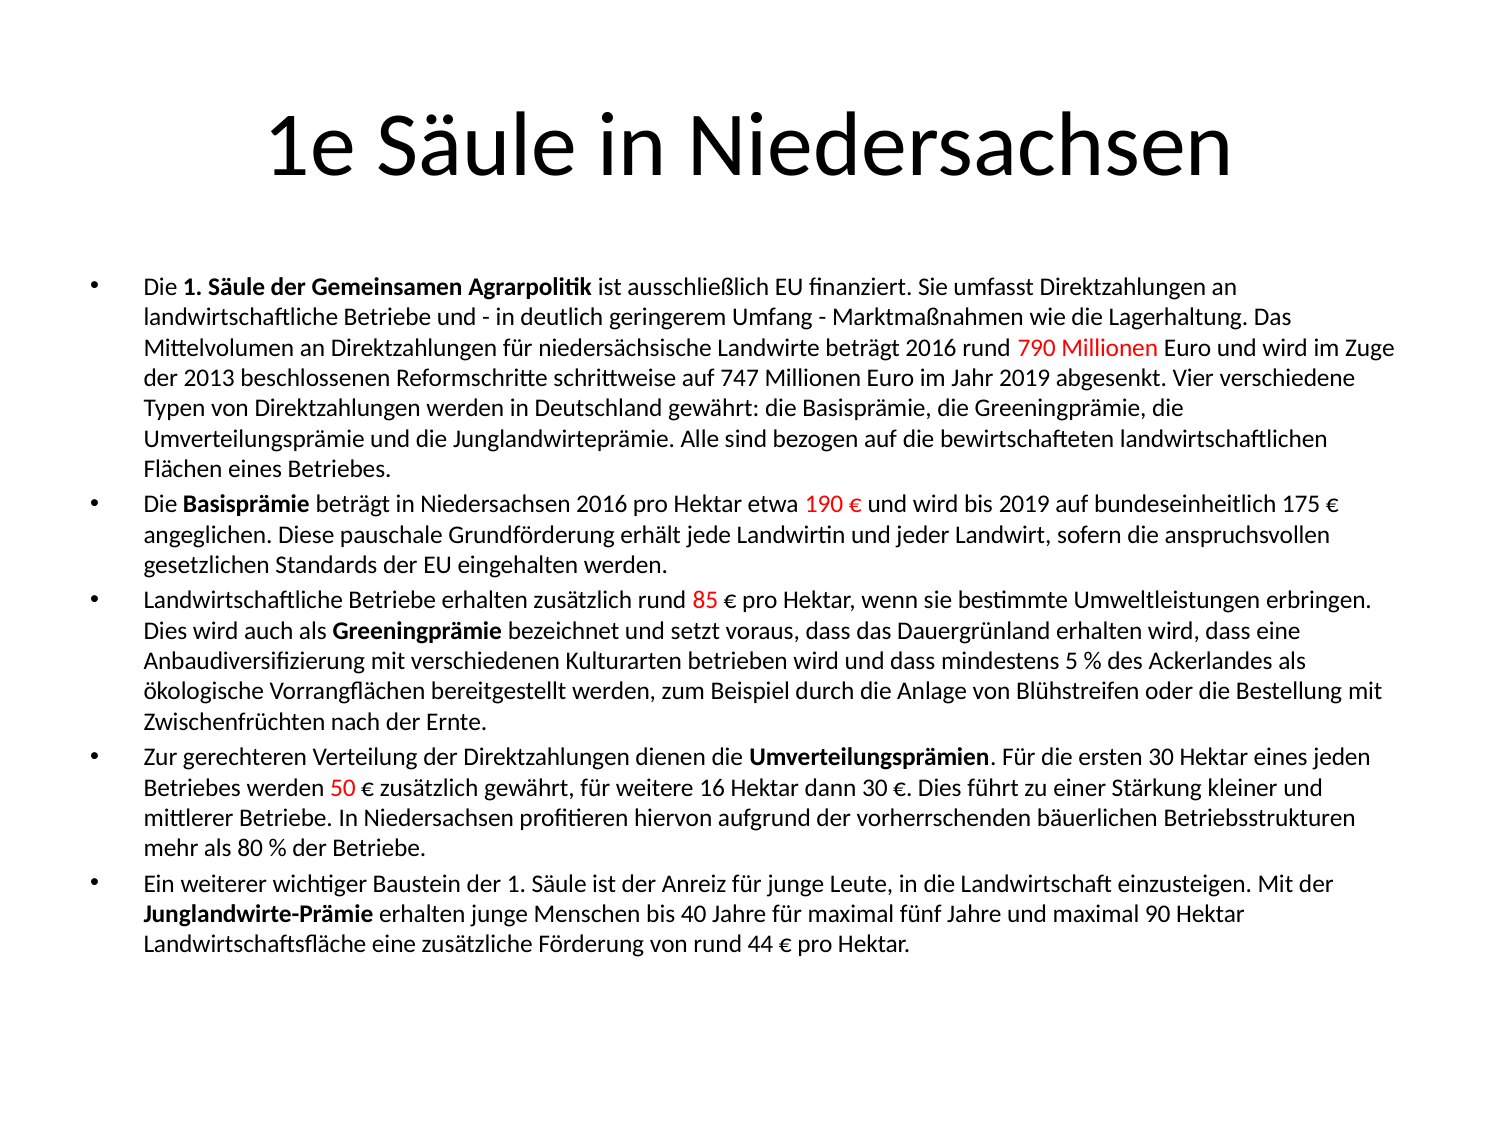

# 1e Säule in Niedersachsen
Die 1. Säule der Gemeinsamen Agrarpolitik ist ausschließlich EU finanziert. Sie umfasst Direktzahlungen an landwirtschaftliche Betriebe und - in deutlich geringerem Umfang - Marktmaßnahmen wie die Lagerhaltung. Das Mittelvolumen an Direktzahlungen für niedersächsische Landwirte beträgt 2016 rund 790 Millionen Euro und wird im Zuge der 2013 beschlossenen Reformschritte schrittweise auf 747 Millionen Euro im Jahr 2019 abgesenkt. Vier verschiedene Typen von Direktzahlungen werden in Deutschland gewährt: die Basisprämie, die Greeningprämie, die Umverteilungsprämie und die Junglandwirteprämie. Alle sind bezogen auf die bewirtschafteten landwirtschaftlichen Flächen eines Betriebes.
Die Basisprämie beträgt in Niedersachsen 2016 pro Hektar etwa 190 € und wird bis 2019 auf bundeseinheitlich 175 € angeglichen. Diese pauschale Grundförderung erhält jede Landwirtin und jeder Landwirt, sofern die anspruchsvollen gesetzlichen Standards der EU eingehalten werden.
Landwirtschaftliche Betriebe erhalten zusätzlich rund 85 € pro Hektar, wenn sie bestimmte Umweltleistungen erbringen. Dies wird auch als Greeningprämie bezeichnet und setzt voraus, dass das Dauergrünland erhalten wird, dass eine Anbaudiversifizierung mit verschiedenen Kulturarten betrieben wird und dass mindestens 5 % des Ackerlandes als ökologische Vorrangflächen bereitgestellt werden, zum Beispiel durch die Anlage von Blühstreifen oder die Bestellung mit Zwischenfrüchten nach der Ernte.
Zur gerechteren Verteilung der Direktzahlungen dienen die Umverteilungsprämien. Für die ersten 30 Hektar eines jeden Betriebes werden 50 € zusätzlich gewährt, für weitere 16 Hektar dann 30 €. Dies führt zu einer Stärkung kleiner und mittlerer Betriebe. In Niedersachsen profitieren hiervon aufgrund der vorherrschenden bäuerlichen Betriebsstrukturen mehr als 80 % der Betriebe.
Ein weiterer wichtiger Baustein der 1. Säule ist der Anreiz für junge Leute, in die Landwirtschaft einzusteigen. Mit der Junglandwirte-Prämie erhalten junge Menschen bis 40 Jahre für maximal fünf Jahre und maximal 90 Hektar Landwirtschaftsfläche eine zusätzliche Förderung von rund 44 € pro Hektar.